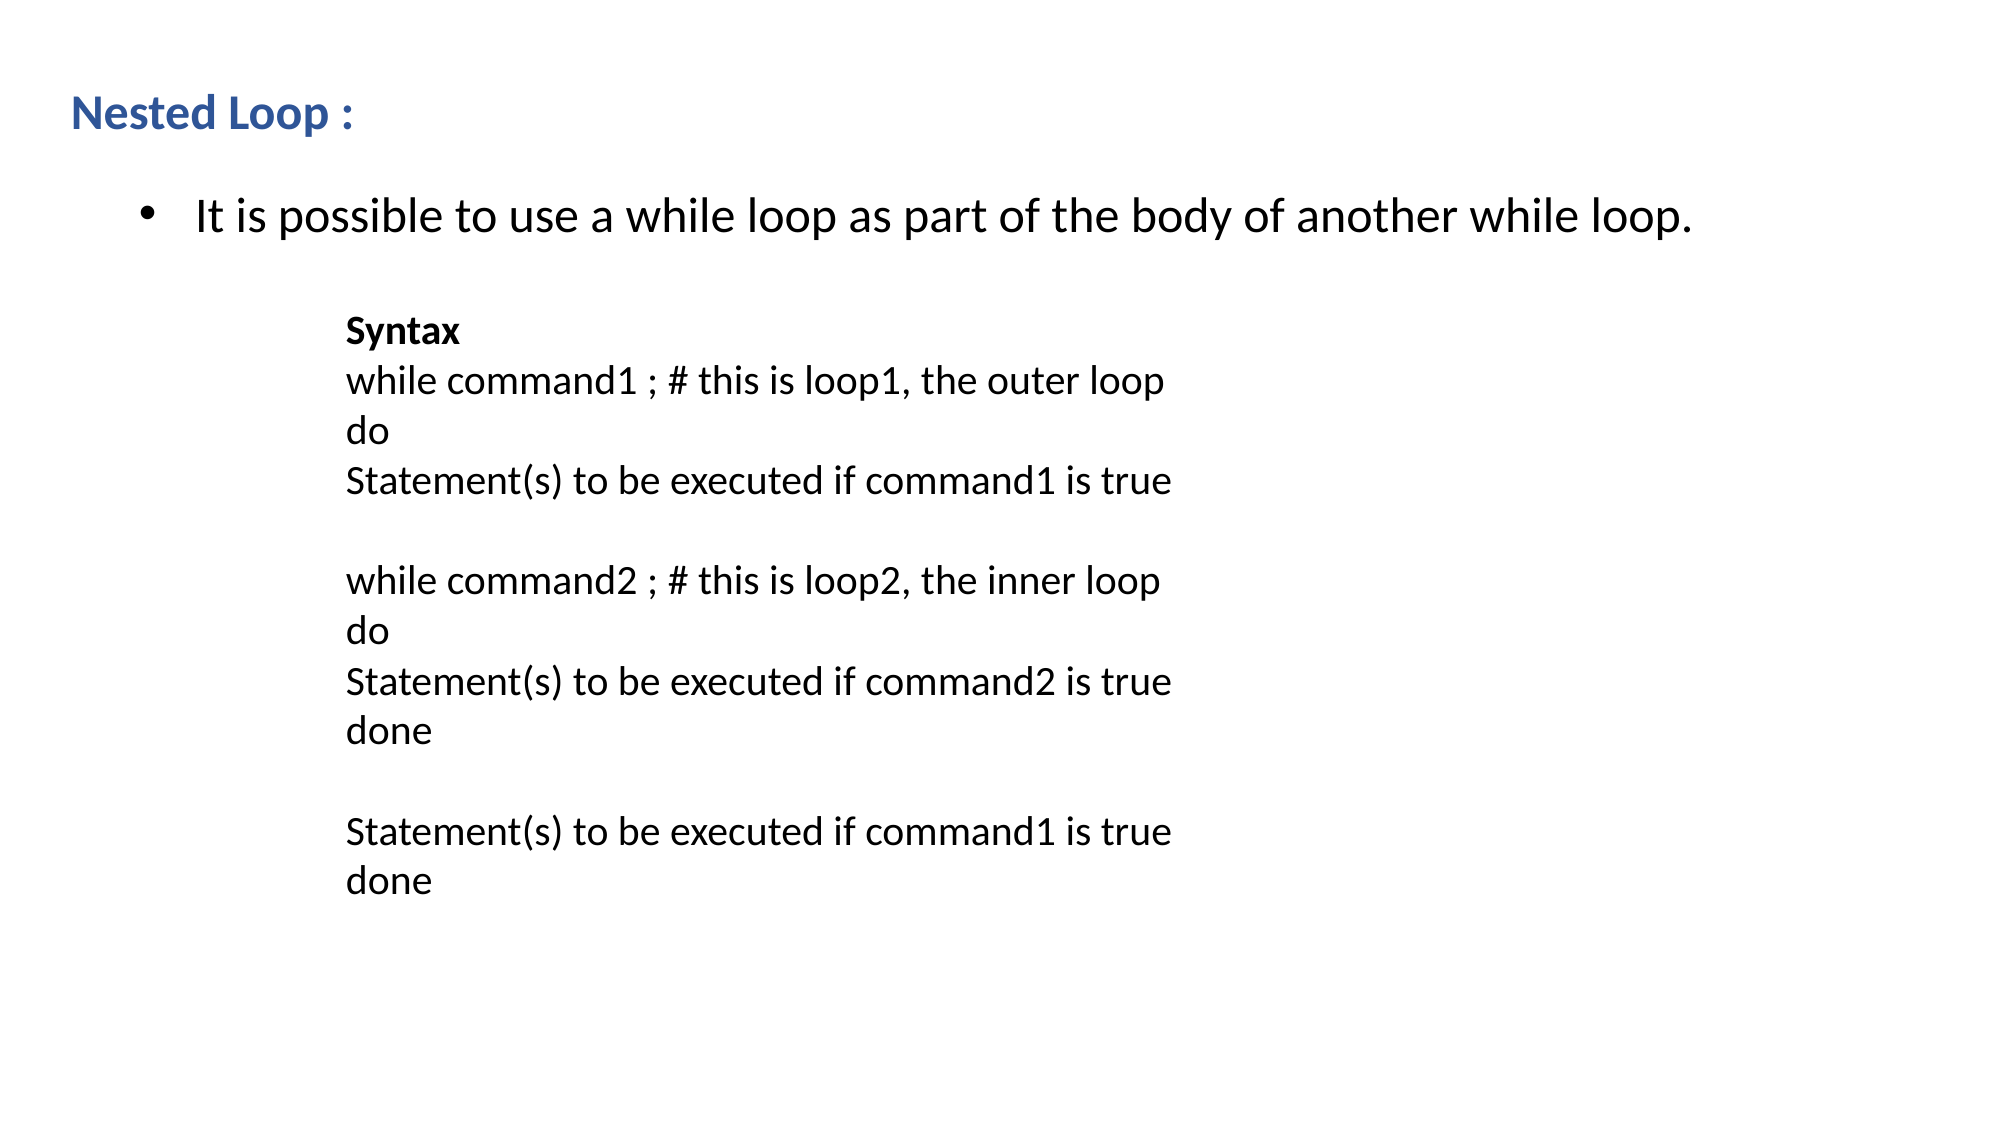

Nested Loop :
It is possible to use a while loop as part of the body of another while loop.
Syntax
while command1 ; # this is loop1, the outer loop
do
Statement(s) to be executed if command1 is true

while command2 ; # this is loop2, the inner loop
do
Statement(s) to be executed if command2 is true
done

Statement(s) to be executed if command1 is true
done